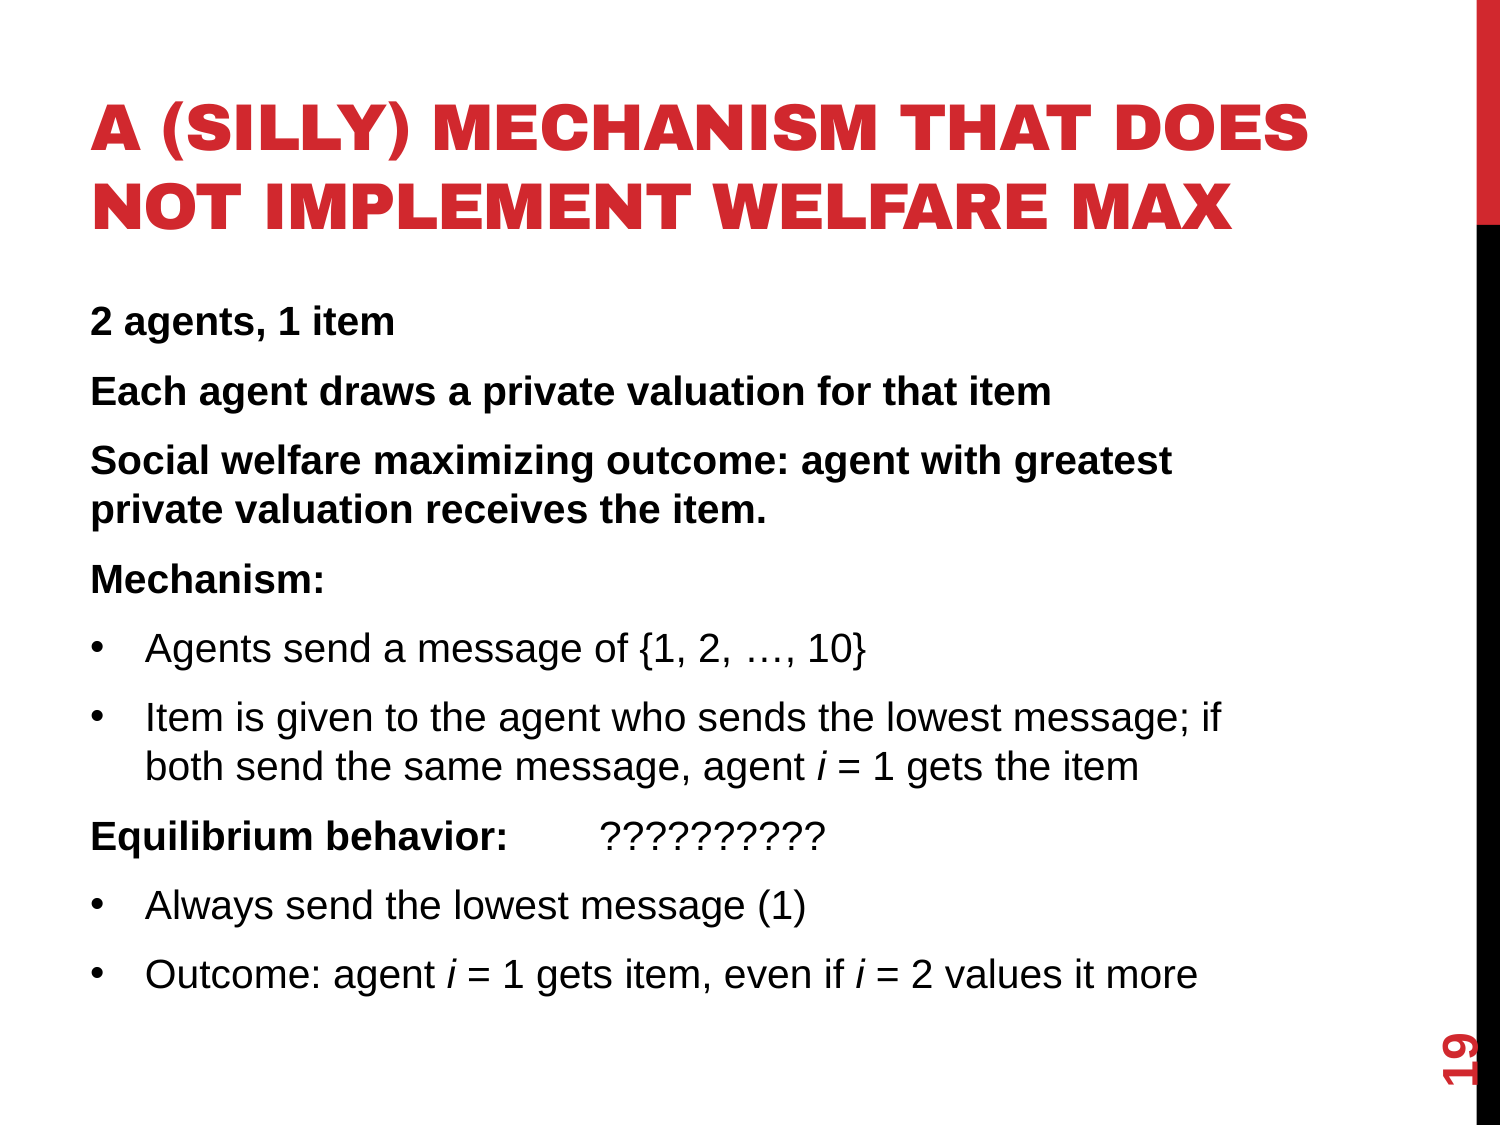

# A (Silly) Mechanism that does not implement welfare max
2 agents, 1 item
Each agent draws a private valuation for that item
Social welfare maximizing outcome: agent with greatest private valuation receives the item.
Mechanism:
Agents send a message of {1, 2, …, 10}
Item is given to the agent who sends the lowest message; if both send the same message, agent i = 1 gets the item
Equilibrium behavior:        ??????????
Always send the lowest message (1)
Outcome: agent i = 1 gets item, even if i = 2 values it more

19